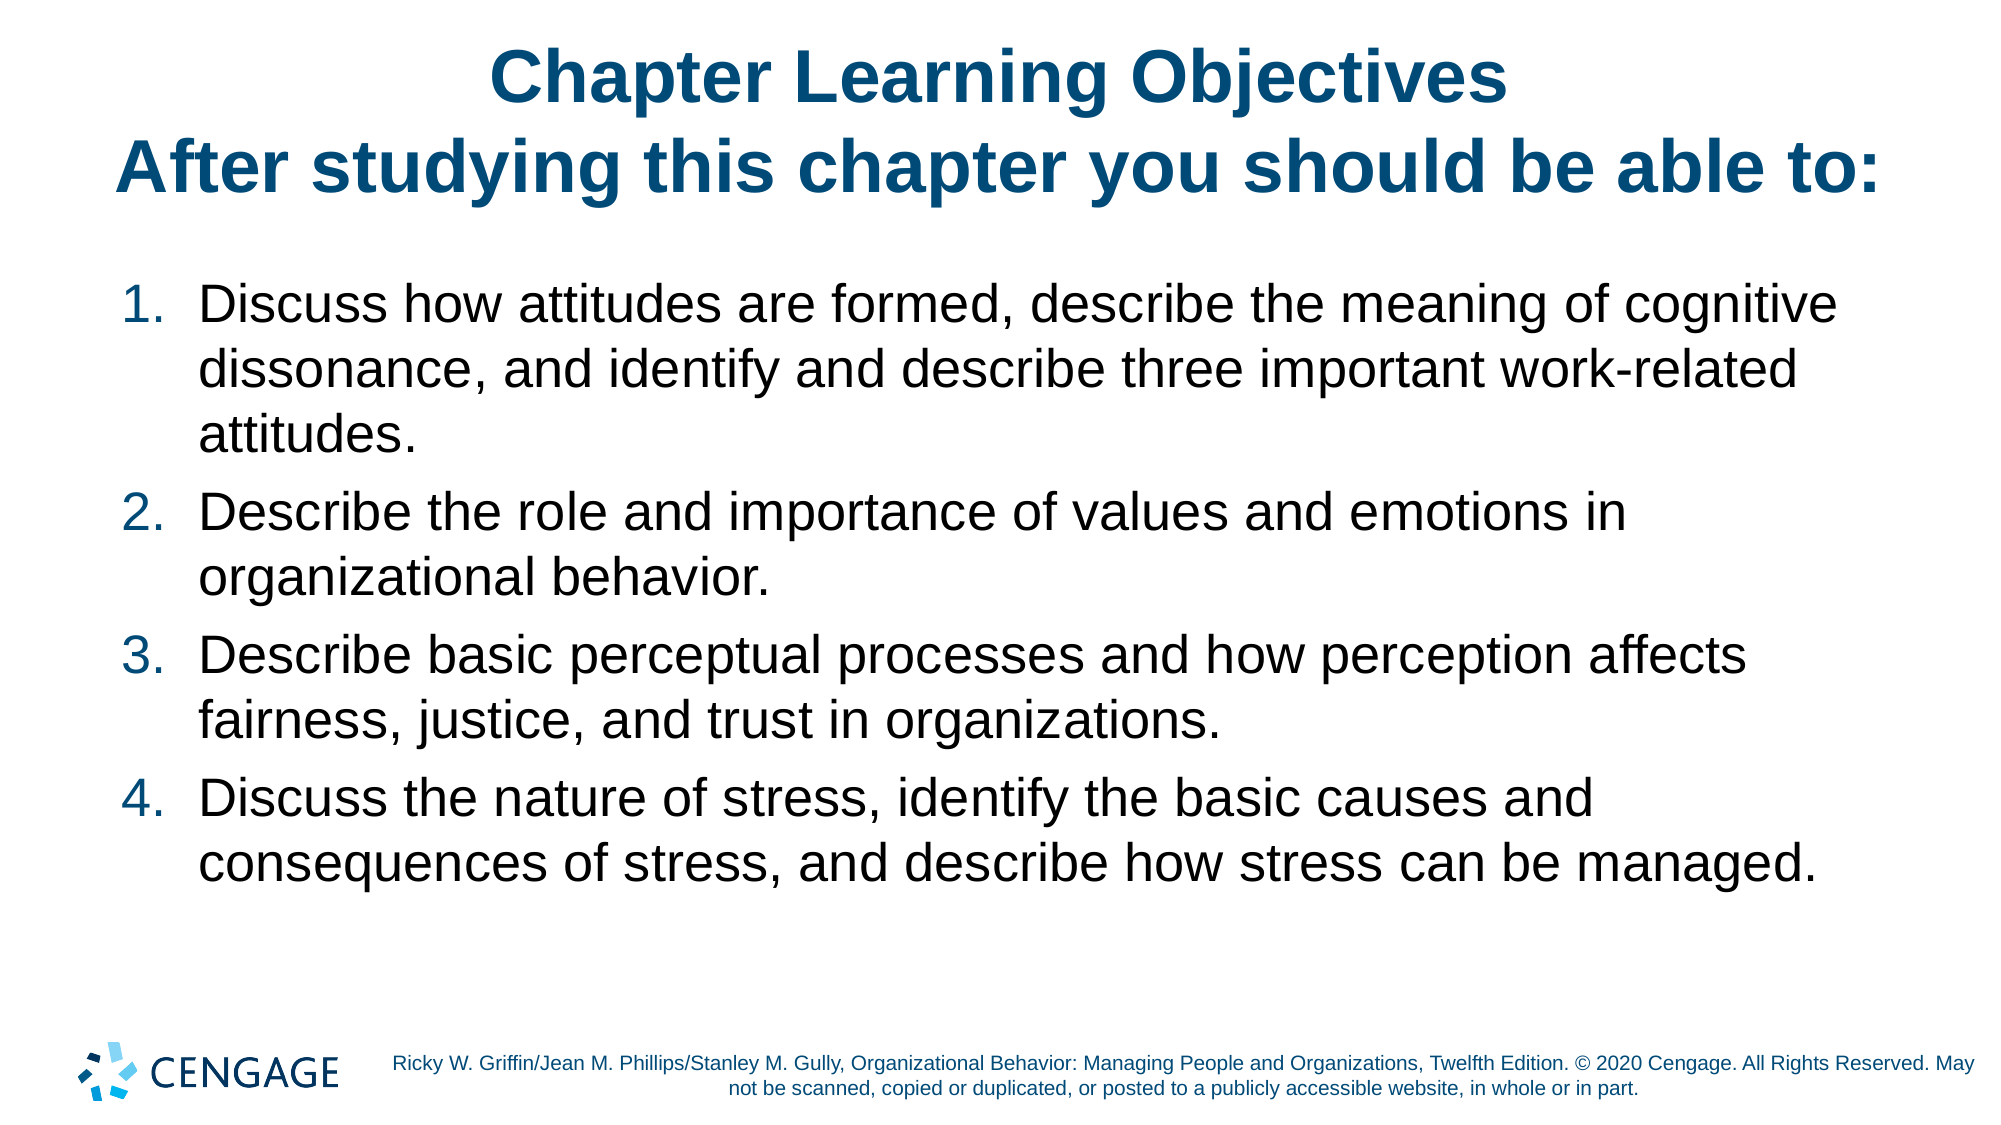

# Chapter Learning Objectives After studying this chapter you should be able to:
Discuss how attitudes are formed, describe the meaning of cognitive dissonance, and identify and describe three important work-related attitudes.
Describe the role and importance of values and emotions in organizational behavior.
Describe basic perceptual processes and how perception affects fairness, justice, and trust in organizations.
Discuss the nature of stress, identify the basic causes and consequences of stress, and describe how stress can be managed.